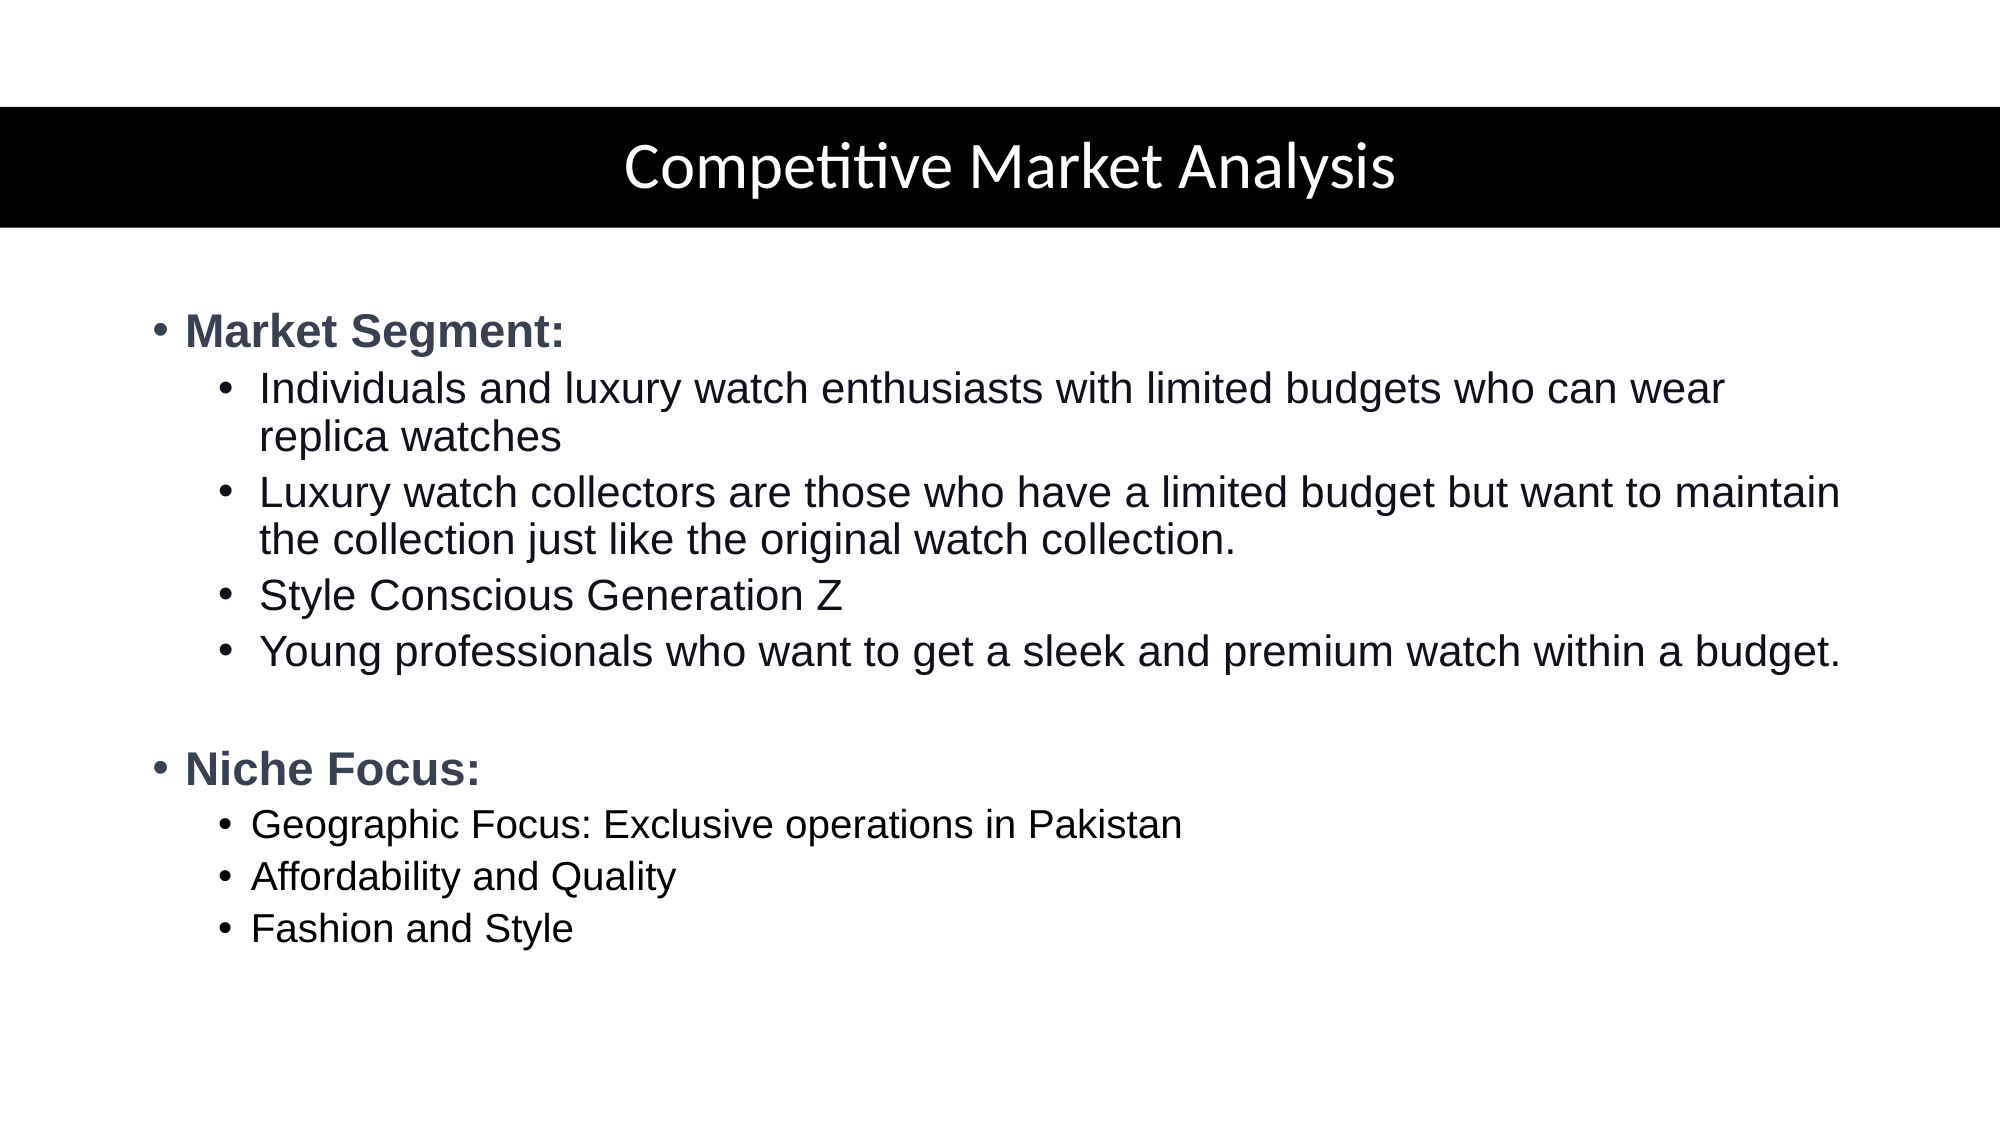

# Competitive Market Analysis

Market Segment:
Individuals and luxury watch enthusiasts with limited budgets who can wear replica watches
Luxury watch collectors are those who have a limited budget but want to maintain the collection just like the original watch collection.
Style Conscious Generation Z
Young professionals who want to get a sleek and premium watch within a budget.

Niche Focus:
Geographic Focus: Exclusive operations in Pakistan
Affordability and Quality
Fashion and Style